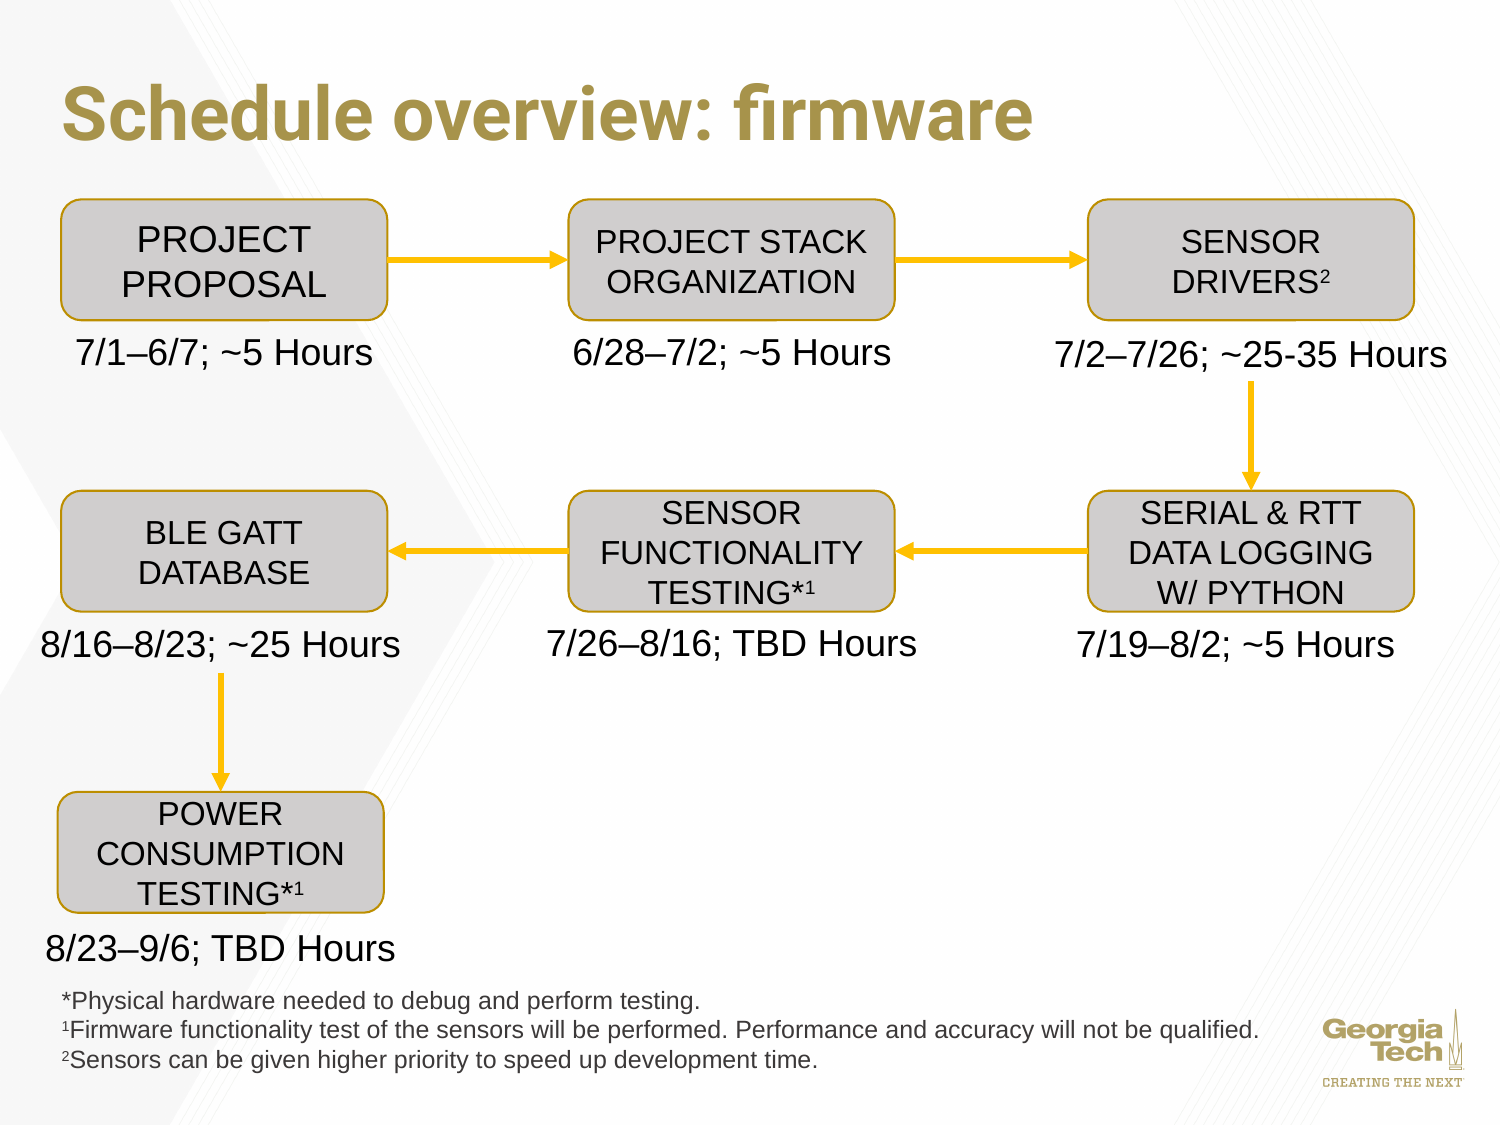

# Schedule overview: firmware
PROJECT
PROPOSAL
PROJECT STACK
ORGANIZATION
SENSOR
DRIVERS2
7/1–6/7; ~5 Hours
6/28–7/2; ~5 Hours
7/2–7/26; ~25-35 Hours
BLE GATT
DATABASE
SENSOR FUNCTIONALITY TESTING*1
SERIAL & RTT DATA LOGGING W/ PYTHON
7/26–8/16; TBD Hours
8/16–8/23; ~25 Hours
7/19–8/2; ~5 Hours
POWER
CONSUMPTION
TESTING*1
8/23–9/6; TBD Hours
*Physical hardware needed to debug and perform testing.
1Firmware functionality test of the sensors will be performed. Performance and accuracy will not be qualified.
2Sensors can be given higher priority to speed up development time.